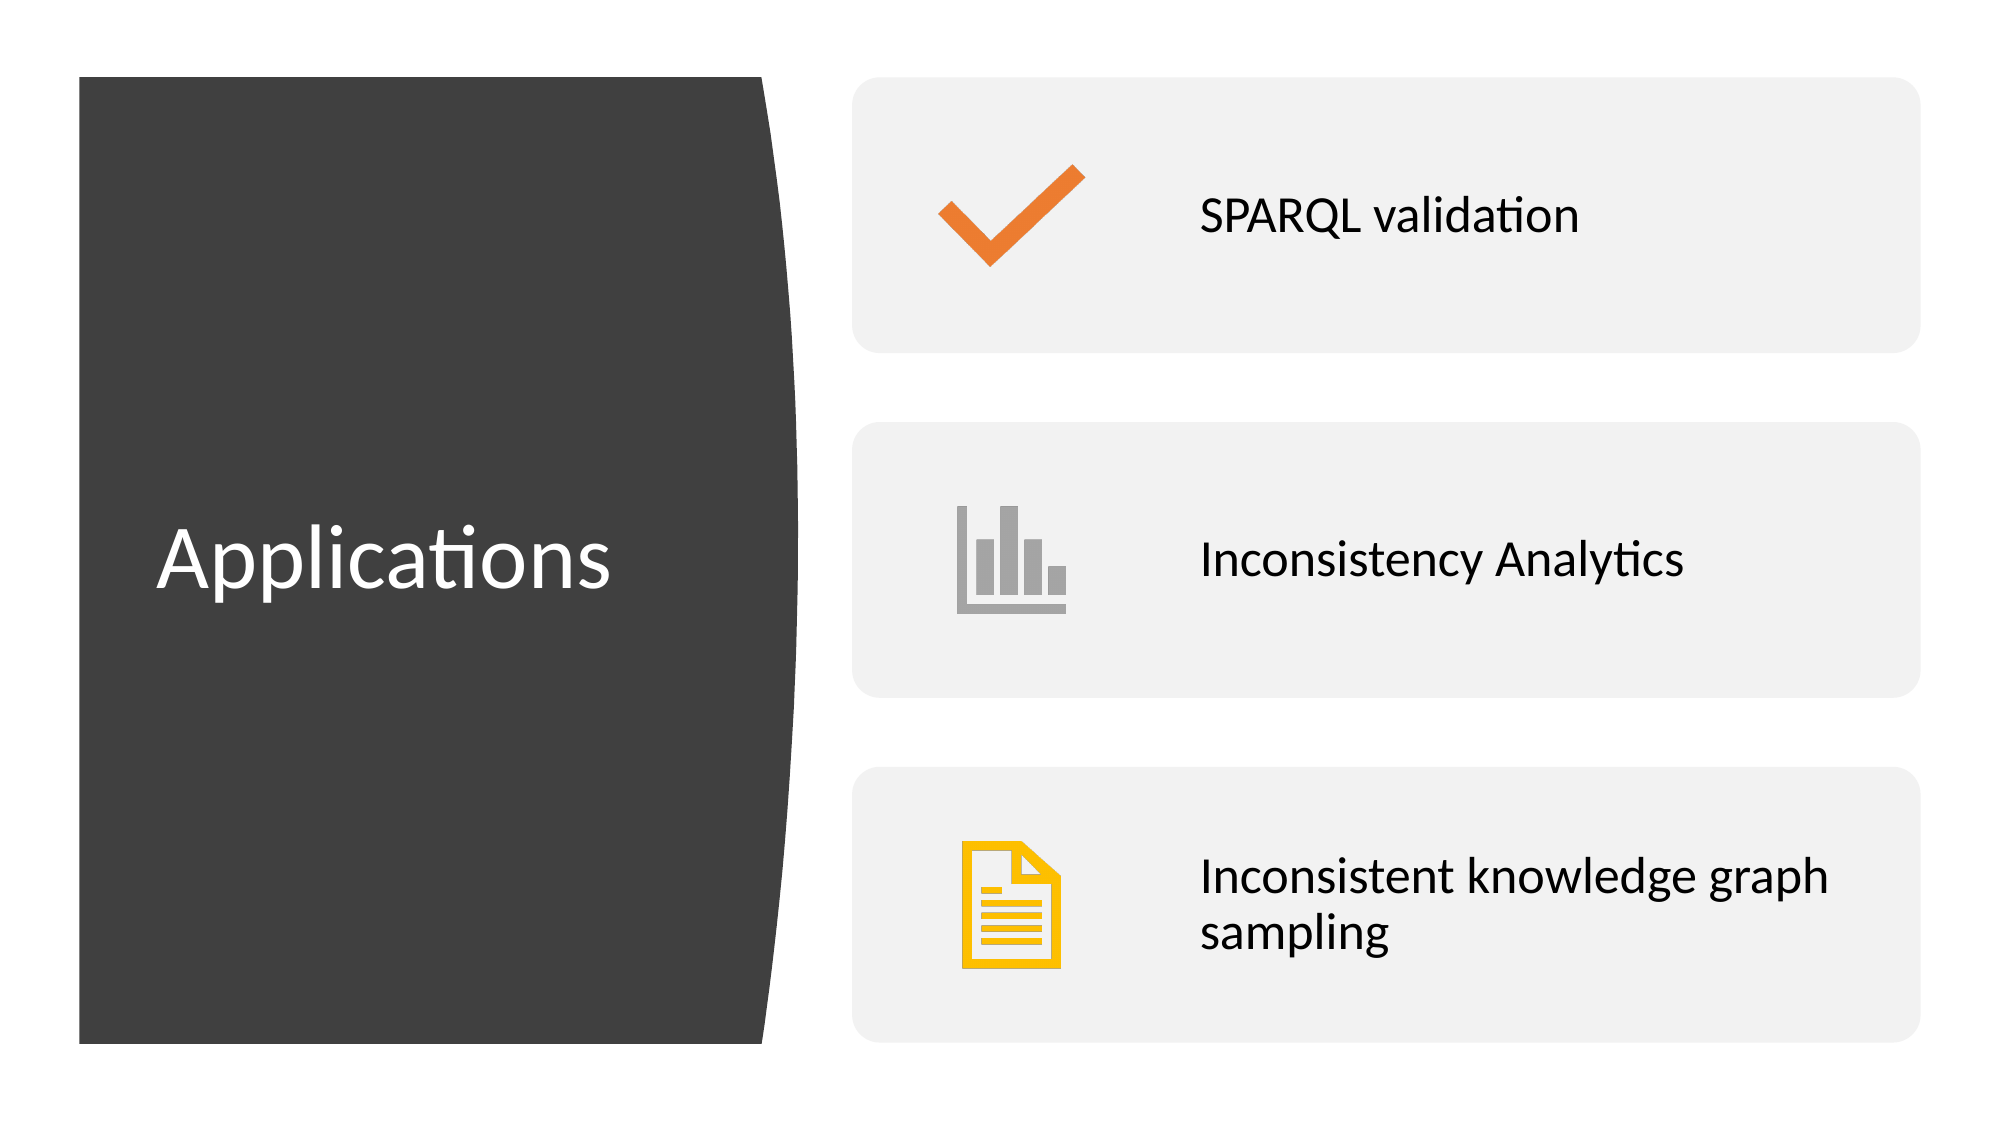

SPARQL validation
Inconsistency Analytics
Inconsistent knowledge graph sampling

# Applications